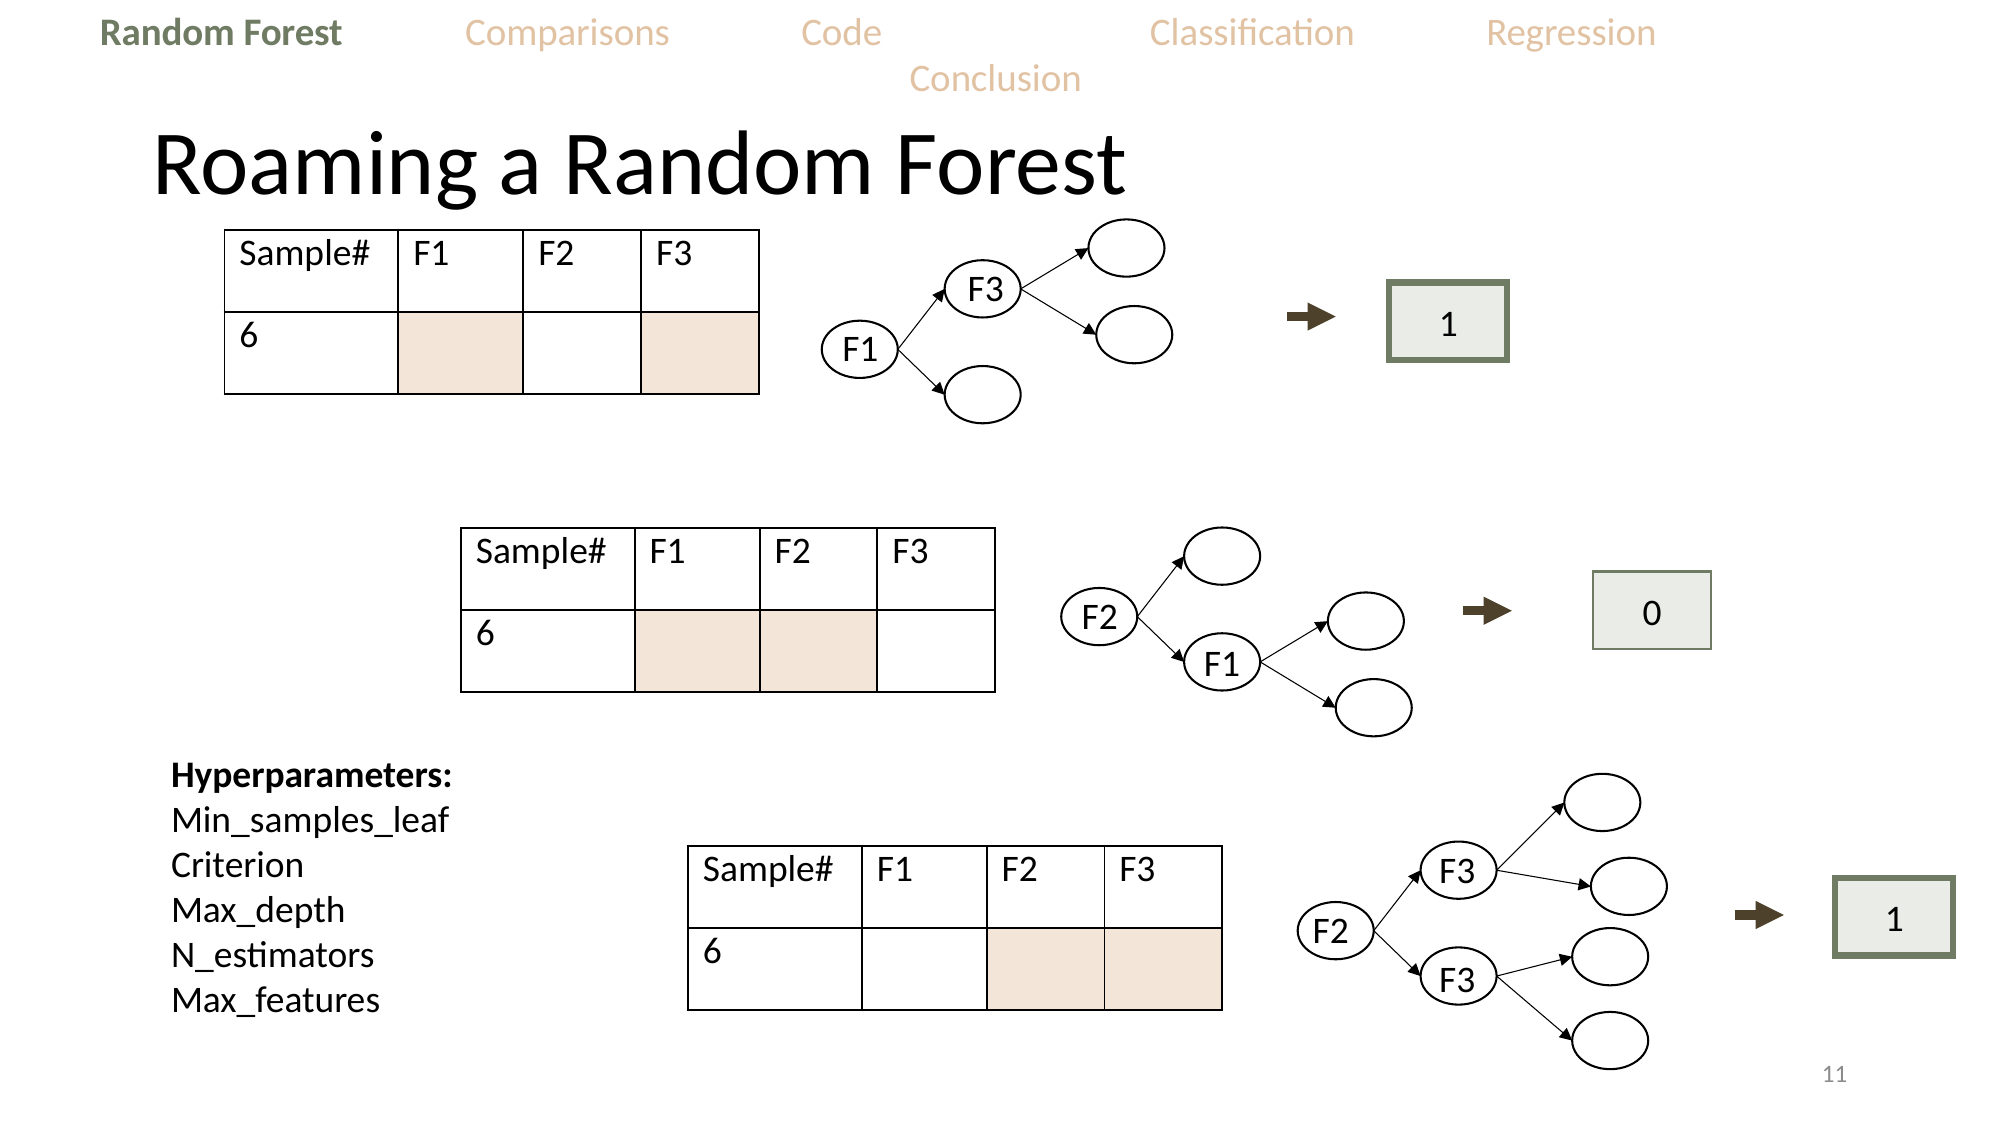

Random Forest              Comparisons               Code		Classification               Regression		Conclusion
# Roaming a Random Forest

| Sample# | F1 | F2 | F3 |
| --- | --- | --- | --- |
| 6 |  |  |  |
F3

1

F1

| Sample# | F1 | F2 | F3 |
| --- | --- | --- | --- |
| 6 |  |  |  |
0
F2

F1

Hyperparameters:
Min_samples_leaf
Criterion
Max_depth
N_estimators
Max_features

F3

| Sample# | F1 | F2 | F3 |
| --- | --- | --- | --- |
| 6 |  |  |  |

1
F2

F3

11